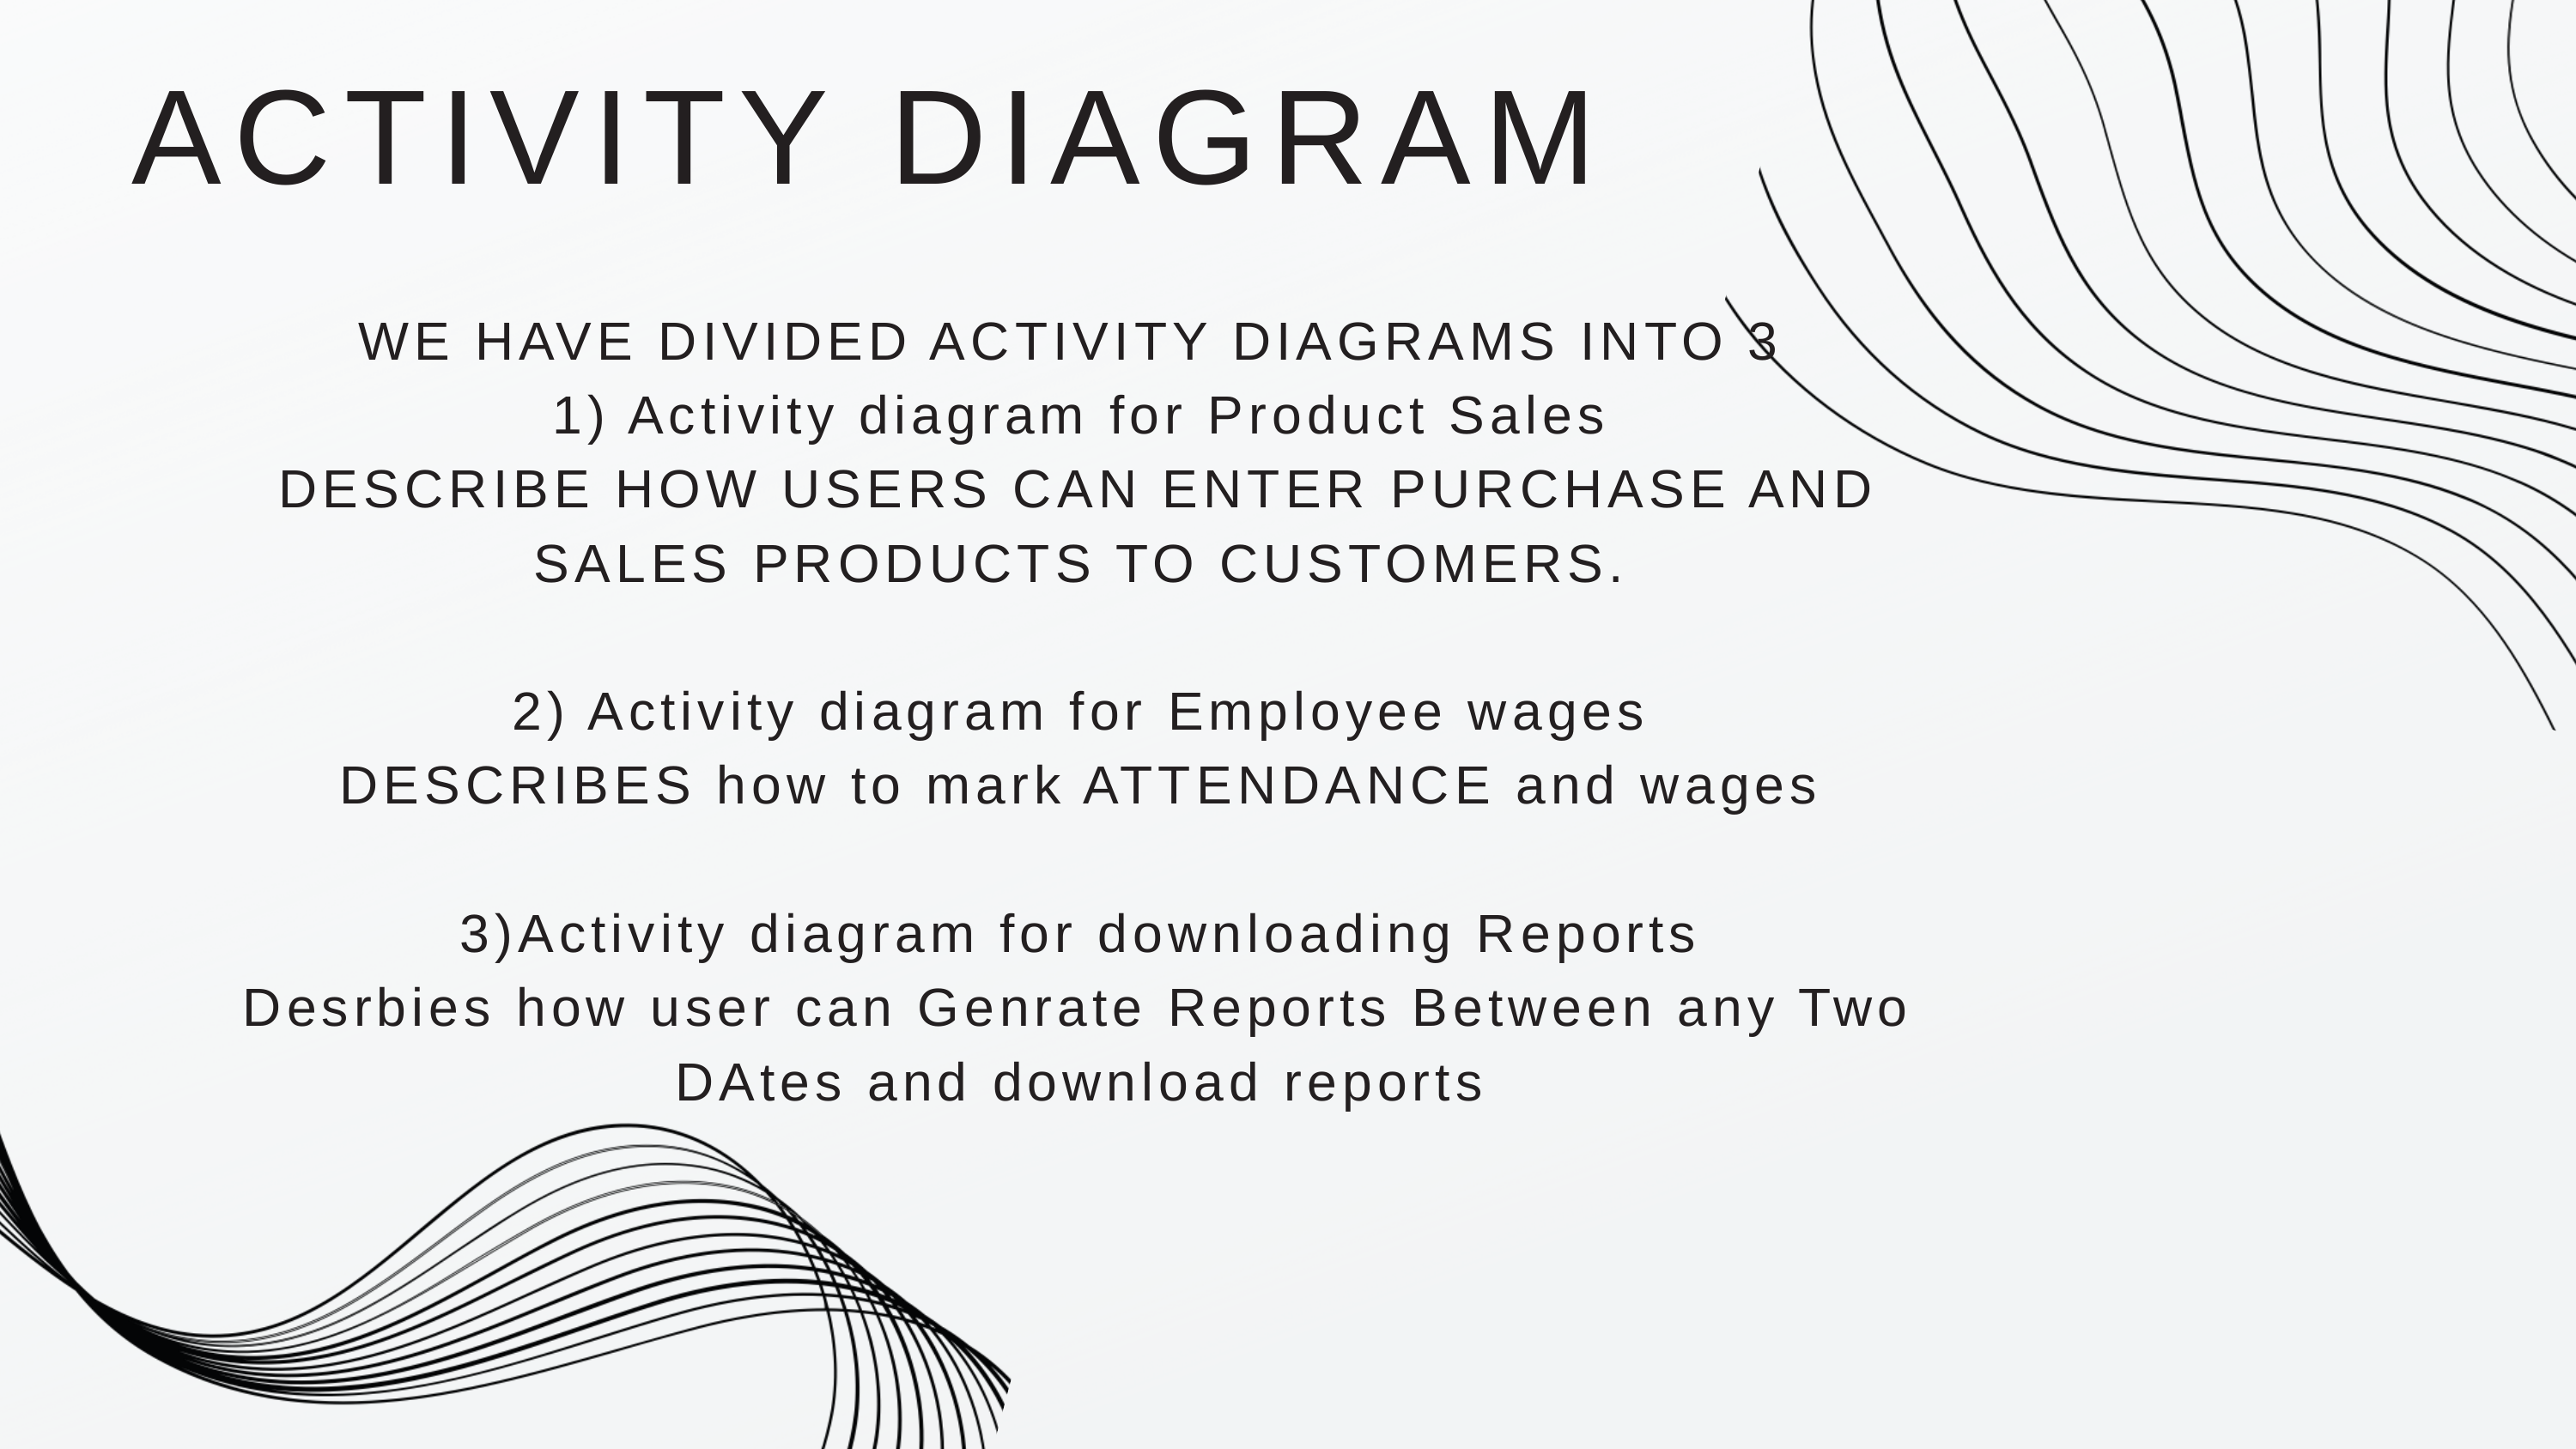

ACTIVITY DIAGRAM
WE HAVE DIVIDED ACTIVITY DIAGRAMS INTO 3
1) Activity diagram for Product Sales
DESCRIBE HOW USERS CAN ENTER PURCHASE AND SALES PRODUCTS TO CUSTOMERS.

2) Activity diagram for Employee wages
DESCRIBES how to mark ATTENDANCE and wages

3)Activity diagram for downloading Reports
Desrbies how user can Genrate Reports Between any Two DAtes and download reports